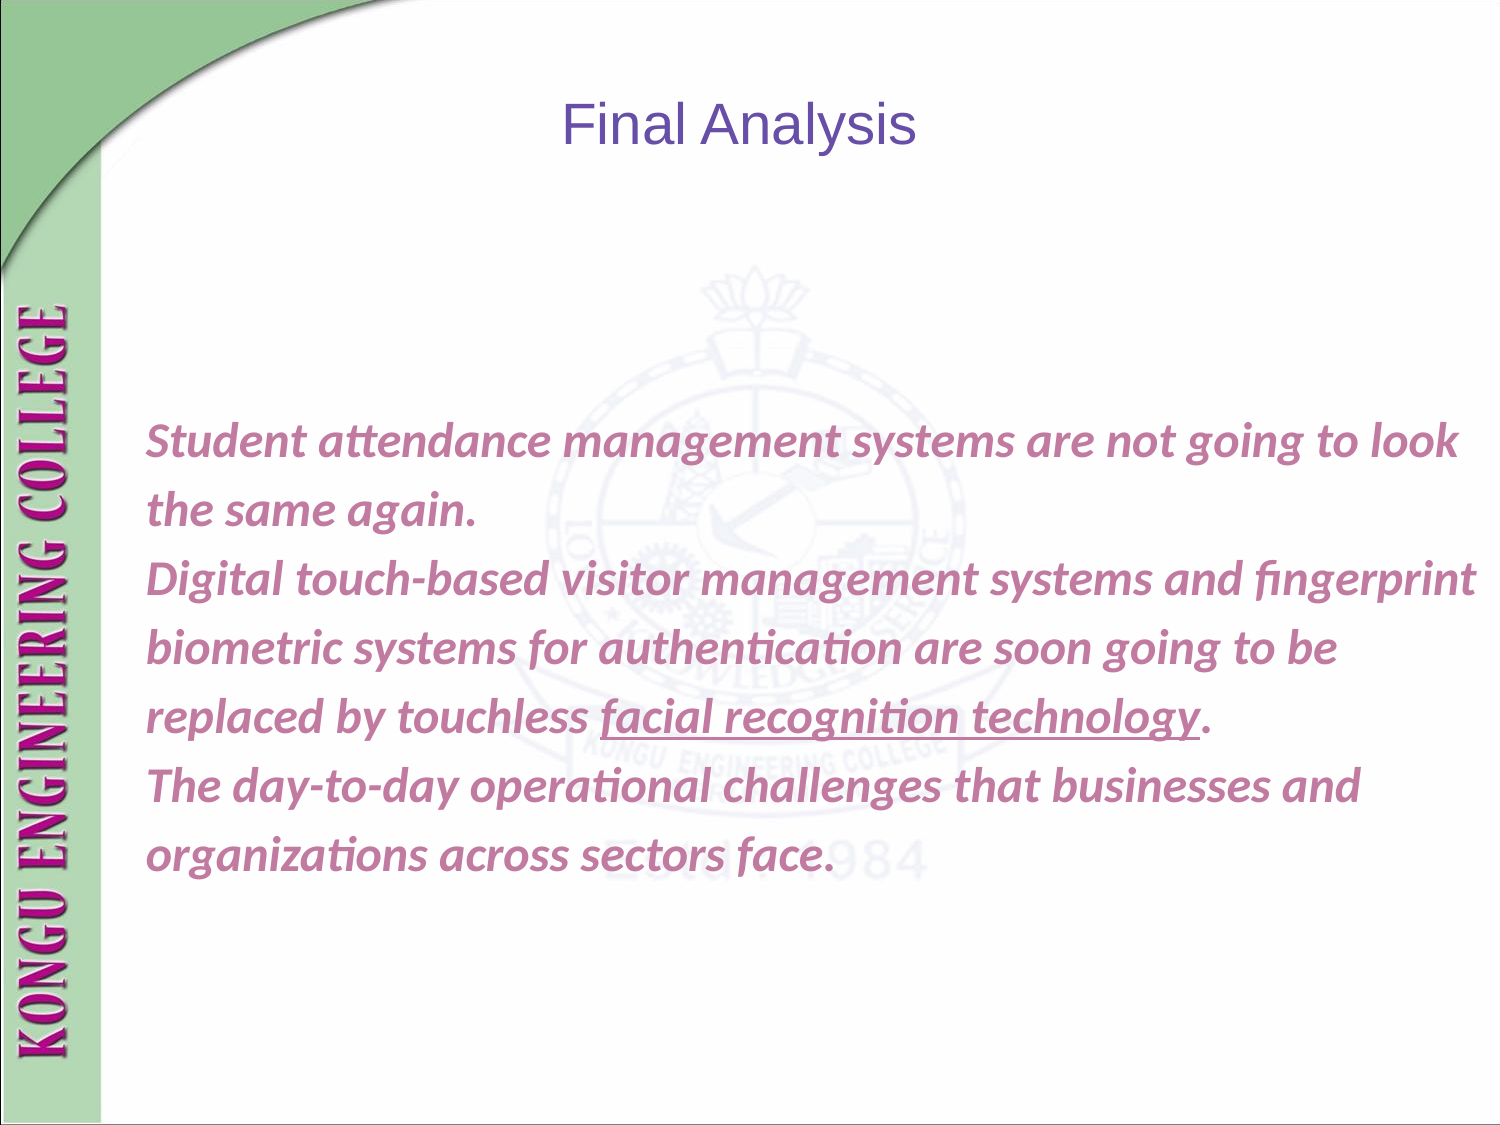

Final Analysis
Student attendance management systems are not going to look the same again.
Digital touch-based visitor management systems and fingerprint biometric systems for authentication are soon going to be replaced by touchless facial recognition technology.
The day-to-day operational challenges that businesses and organizations across sectors face.